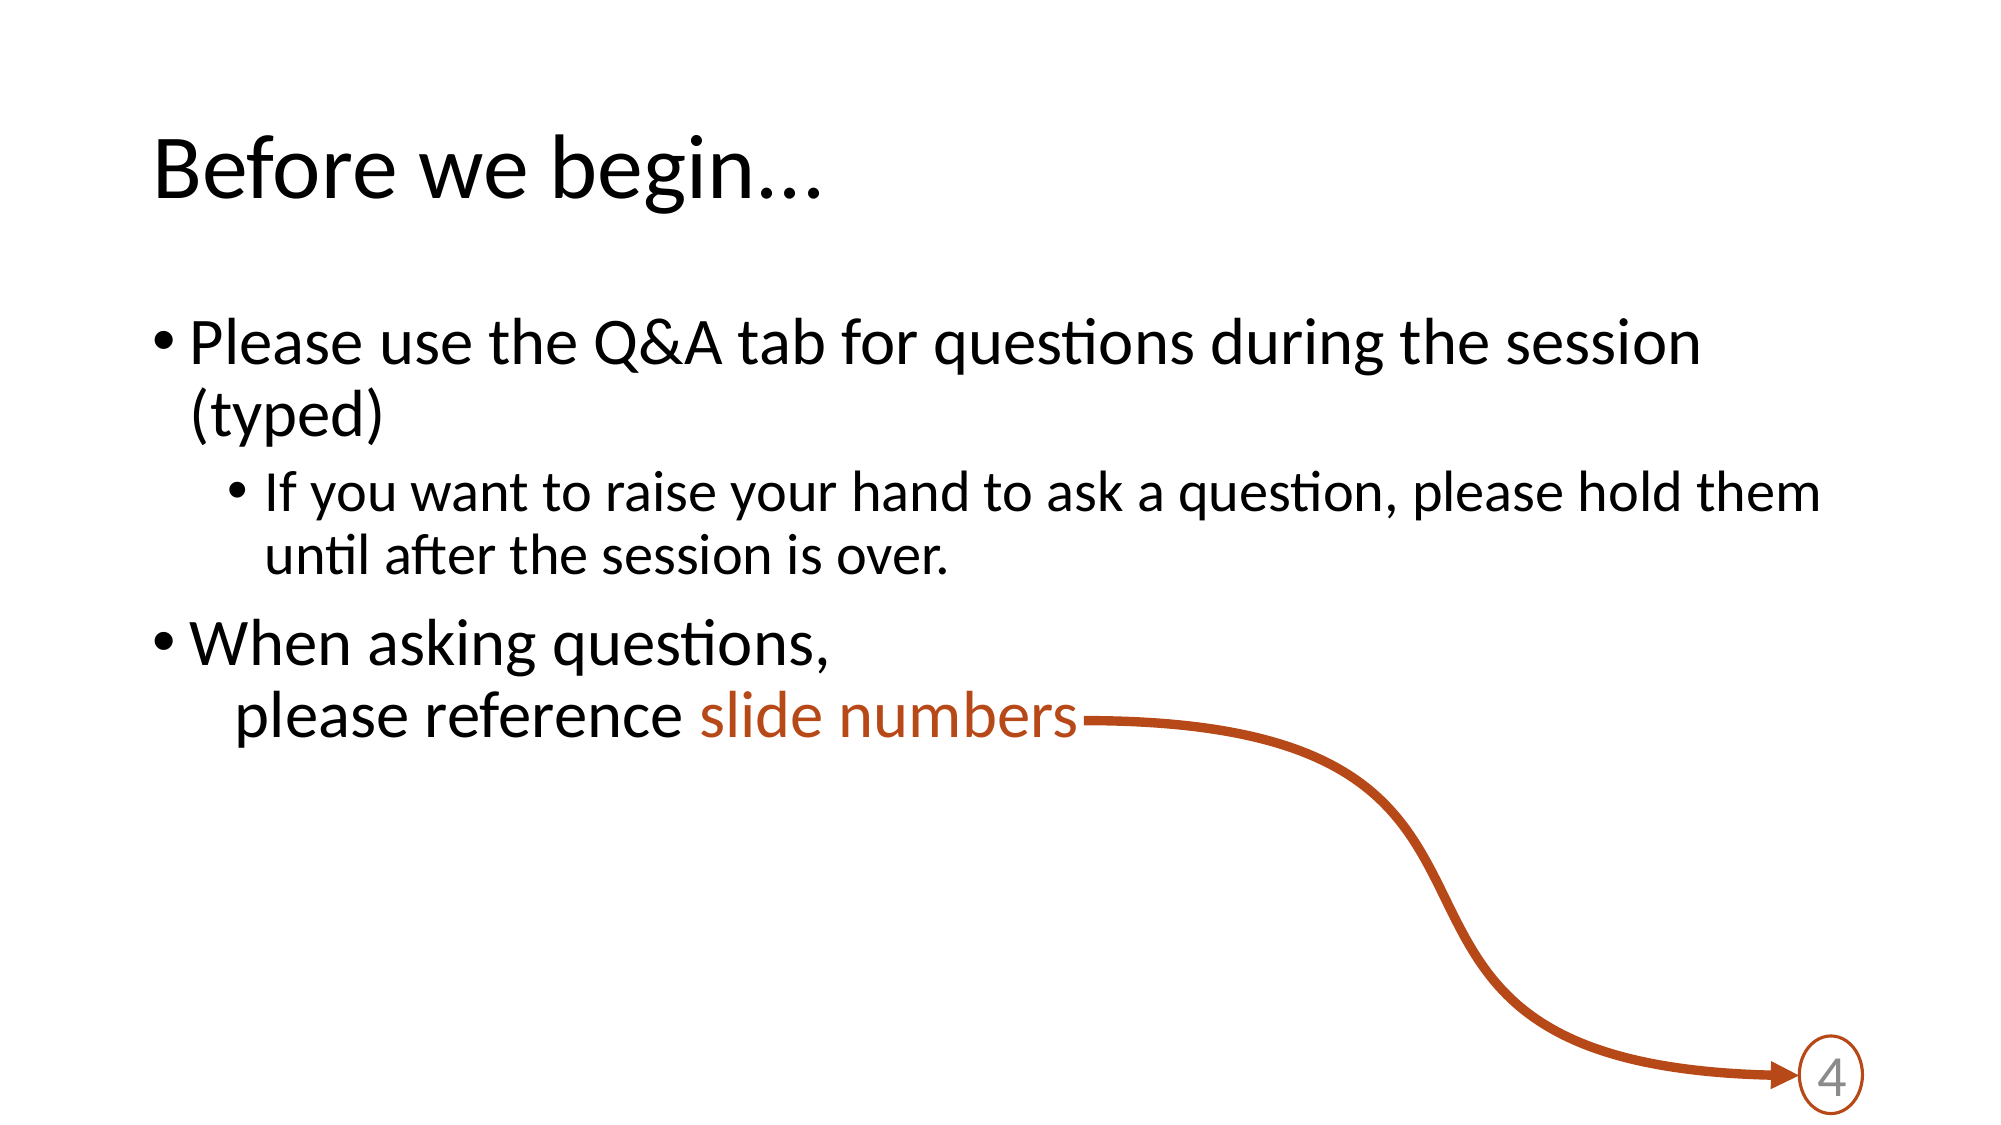

# Before we begin...
Please use the Q&A tab for questions during the session (typed)
If you want to raise your hand to ask a question, please hold them until after the session is over.
When asking questions, 
   please reference slide numbers

4